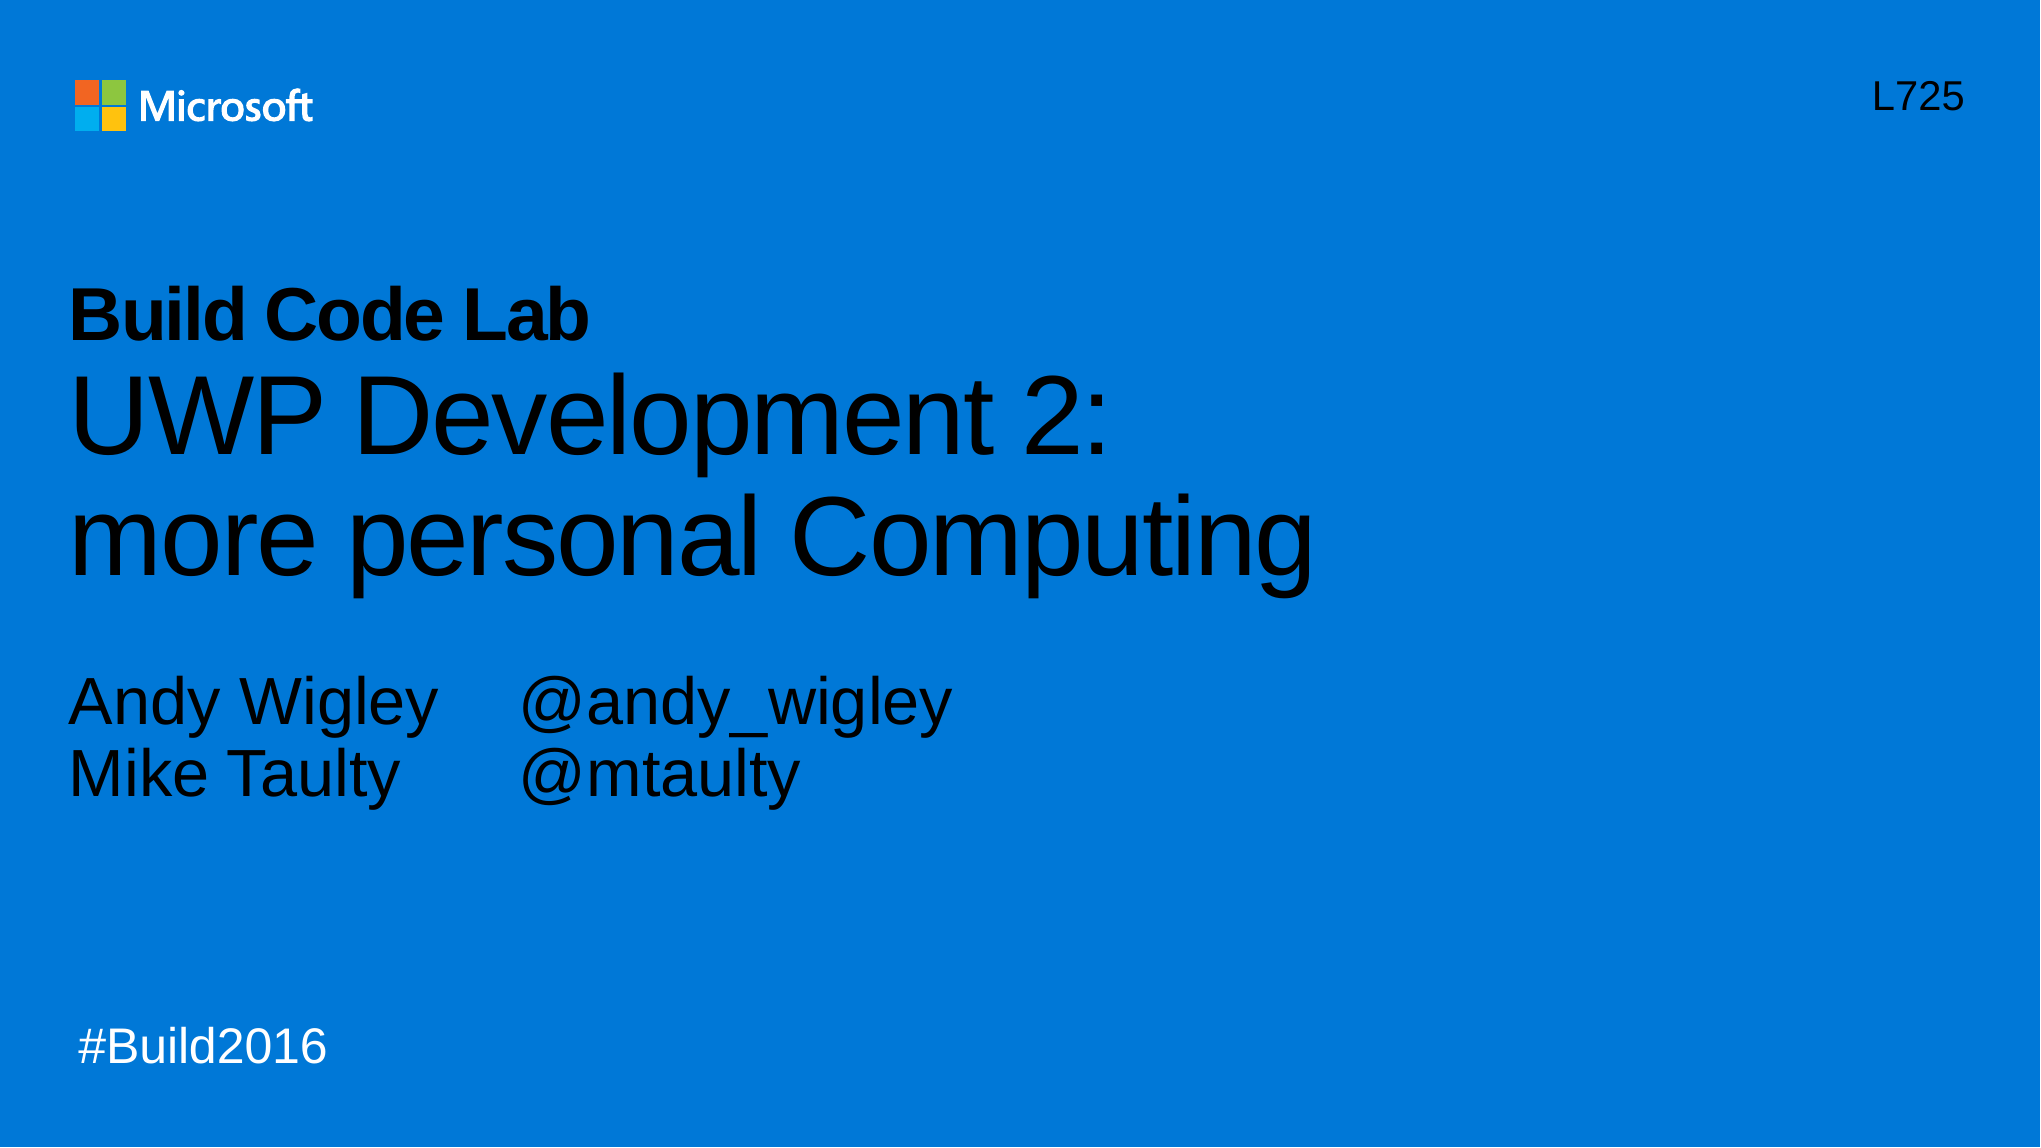

L725
# Build Code Lab UWP Development 2: more personal Computing
Andy Wigley   	@andy_wigley
Mike Taulty	@mtaulty